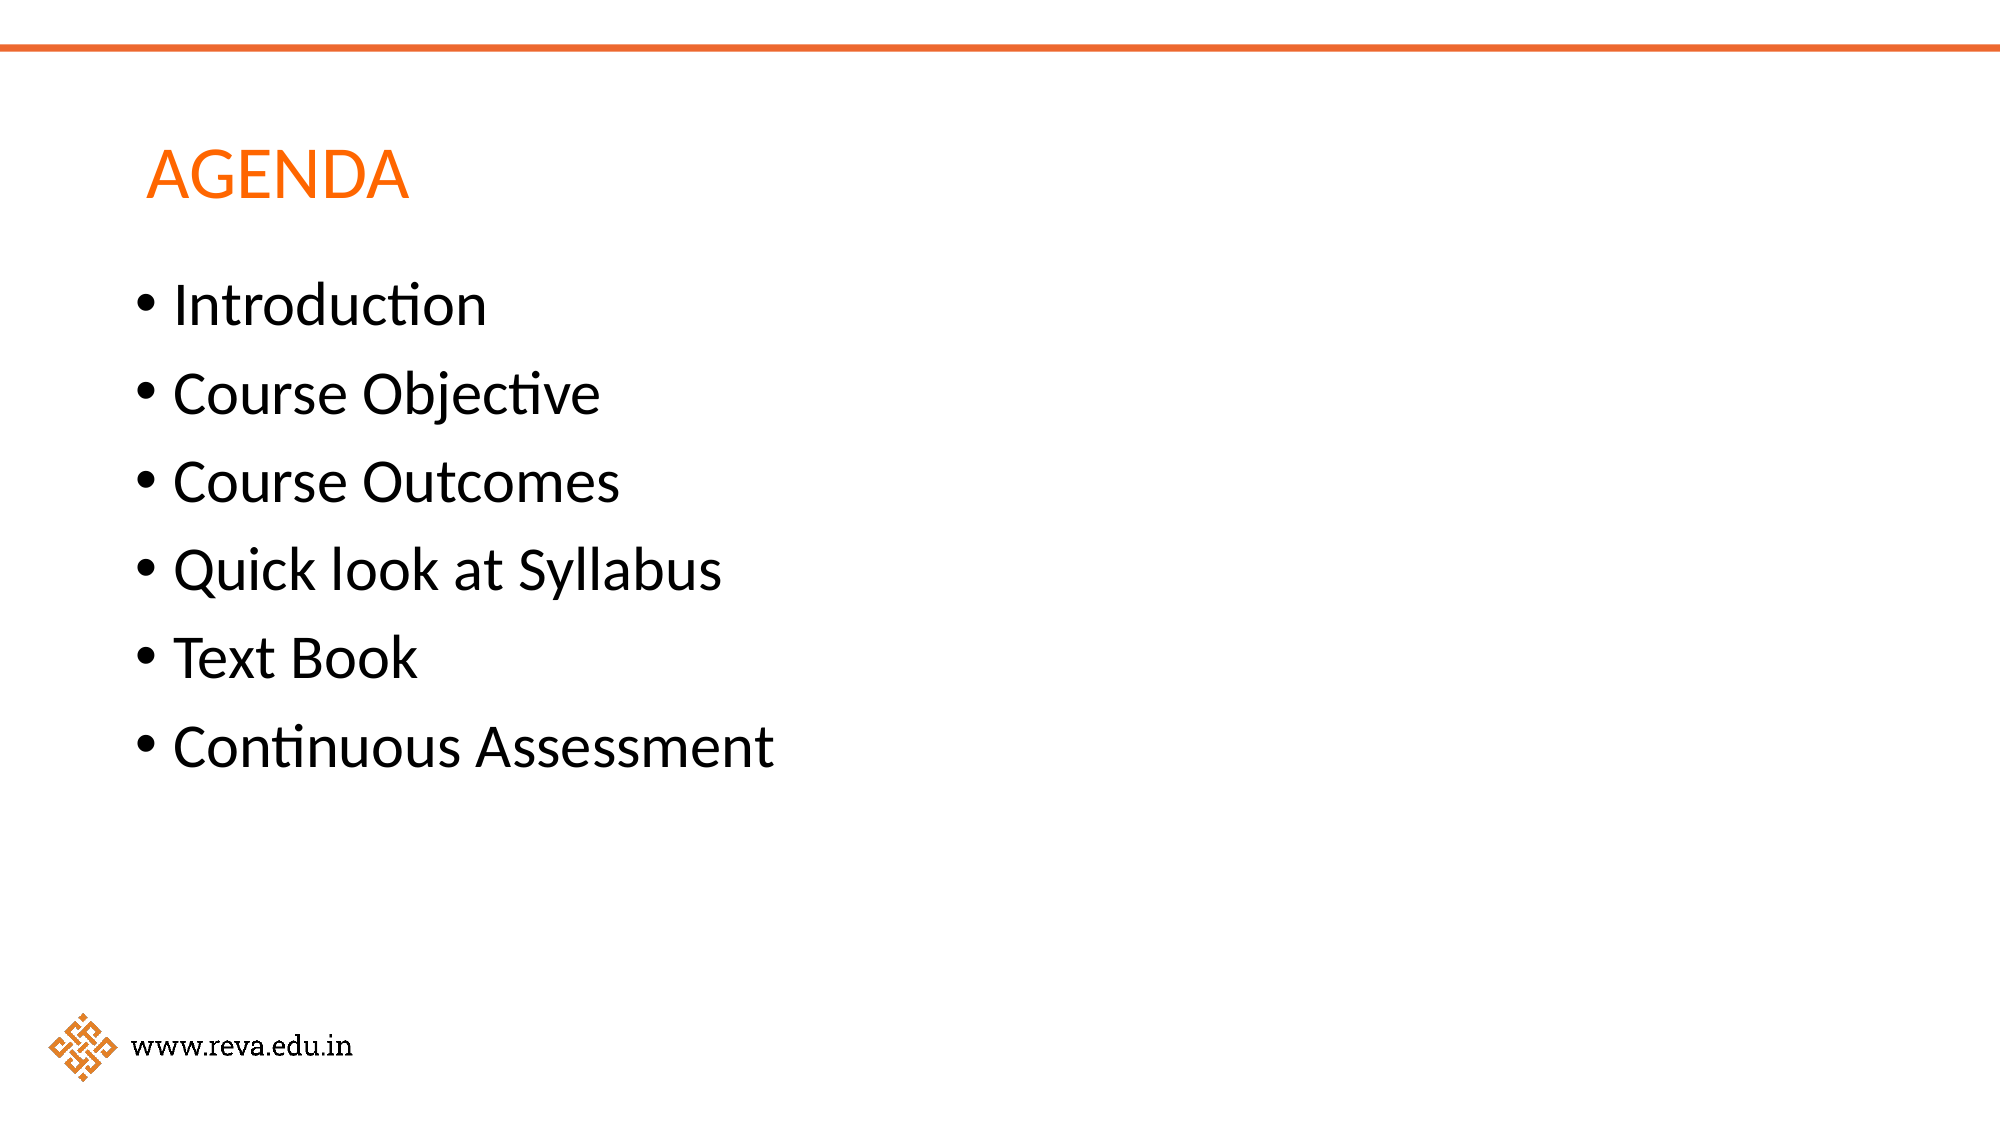

AGENDA

Introduction
Course Objective
Course Outcomes
Quick look at Syllabus
Text Book
Continuous Assessment